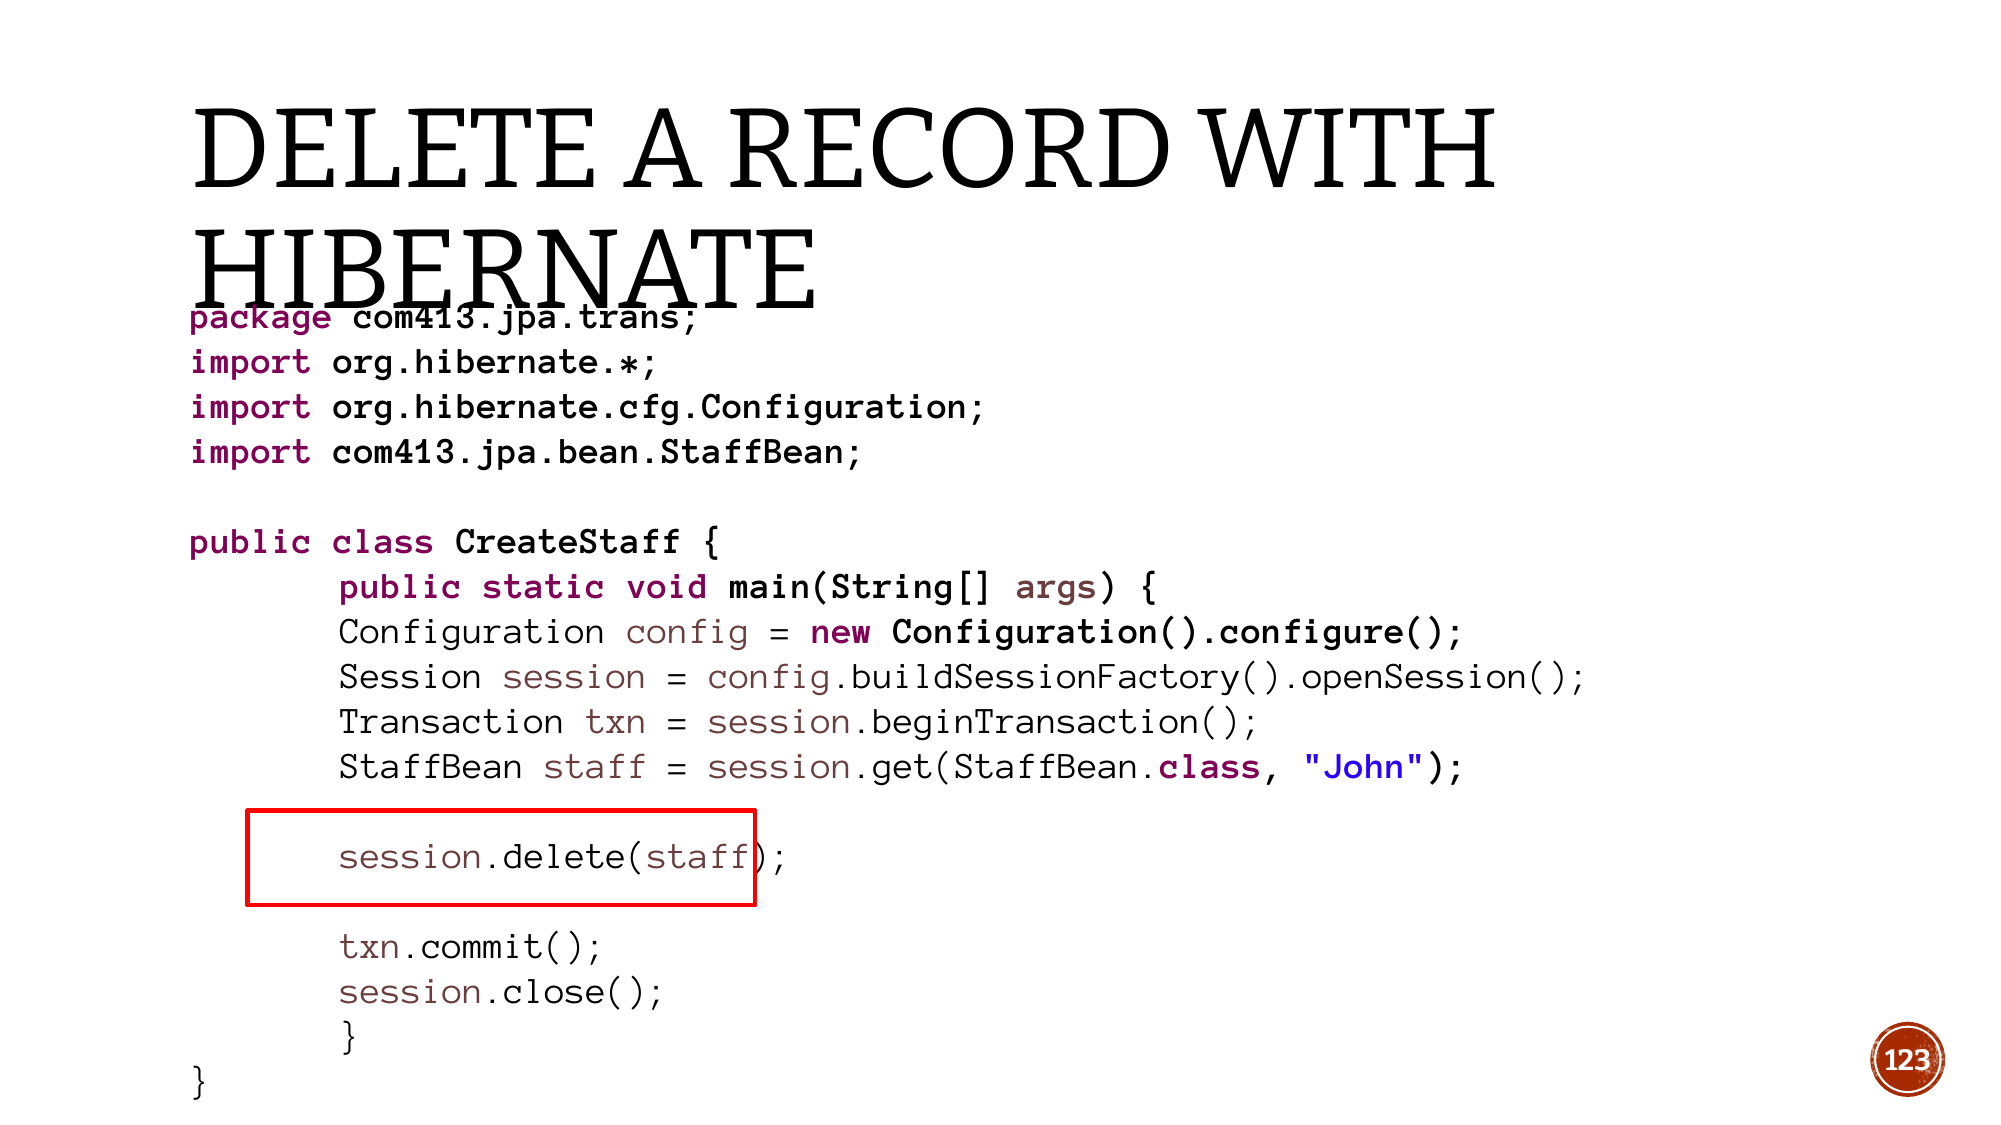

# Delete a record with Hibernate
package com413.jpa.trans;
import org.hibernate.*;
import org.hibernate.cfg.Configuration;
import com413.jpa.bean.StaffBean;

public class CreateStaff {
	public static void main(String[] args) {
	Configuration config = new Configuration().configure();
	Session session = config.buildSessionFactory().openSession();
	Transaction txn = session.beginTransaction();
	StaffBean staff = session.get(StaffBean.class, "John");

	session.delete(staff);

	txn.commit();
	session.close();
	}
}

123